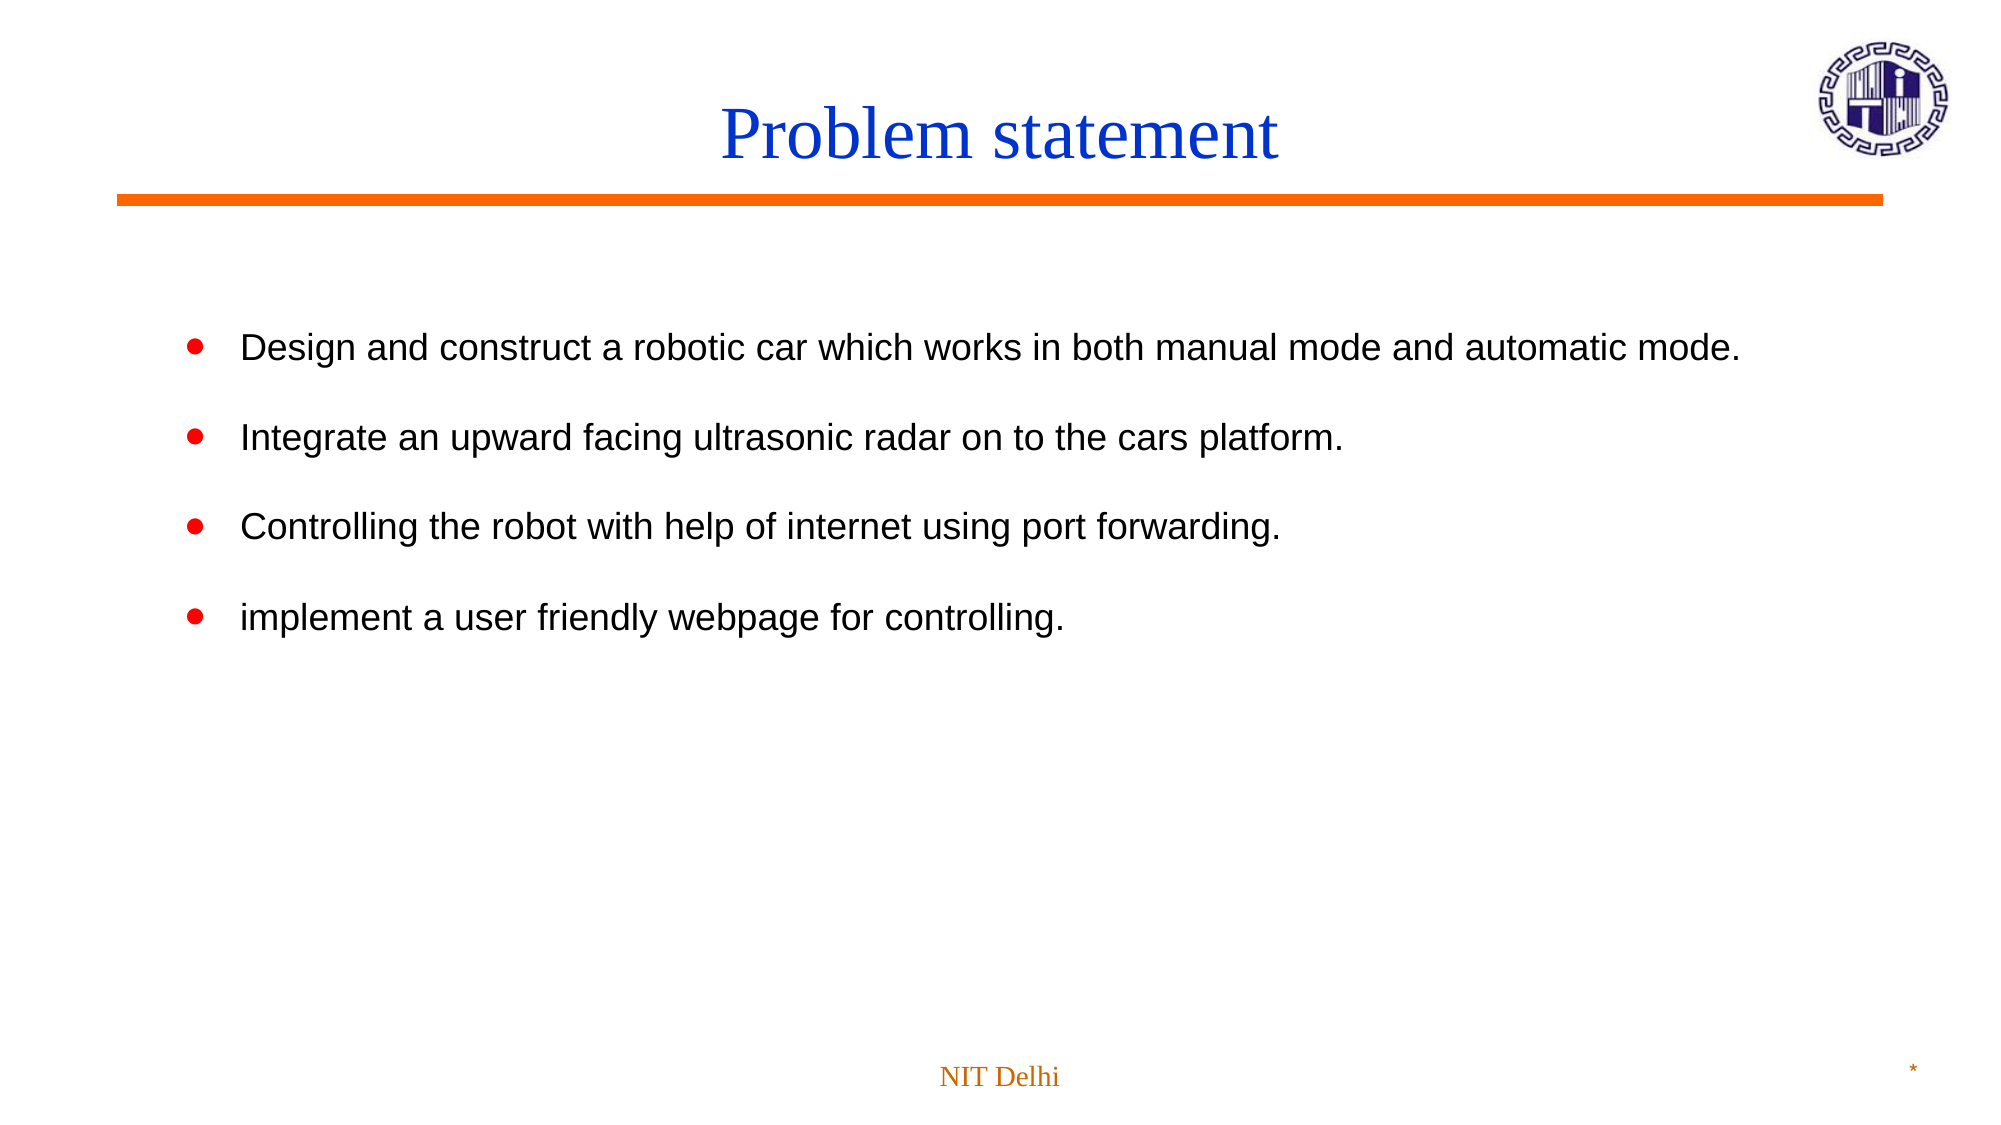

# Problem statement

Design and construct a robotic car which works in both manual mode and automatic mode.

Integrate an upward facing ultrasonic radar on to the cars platform.

Controlling the robot with help of internet using port forwarding.

implement a user friendly webpage for controlling.

NIT Delhi
*